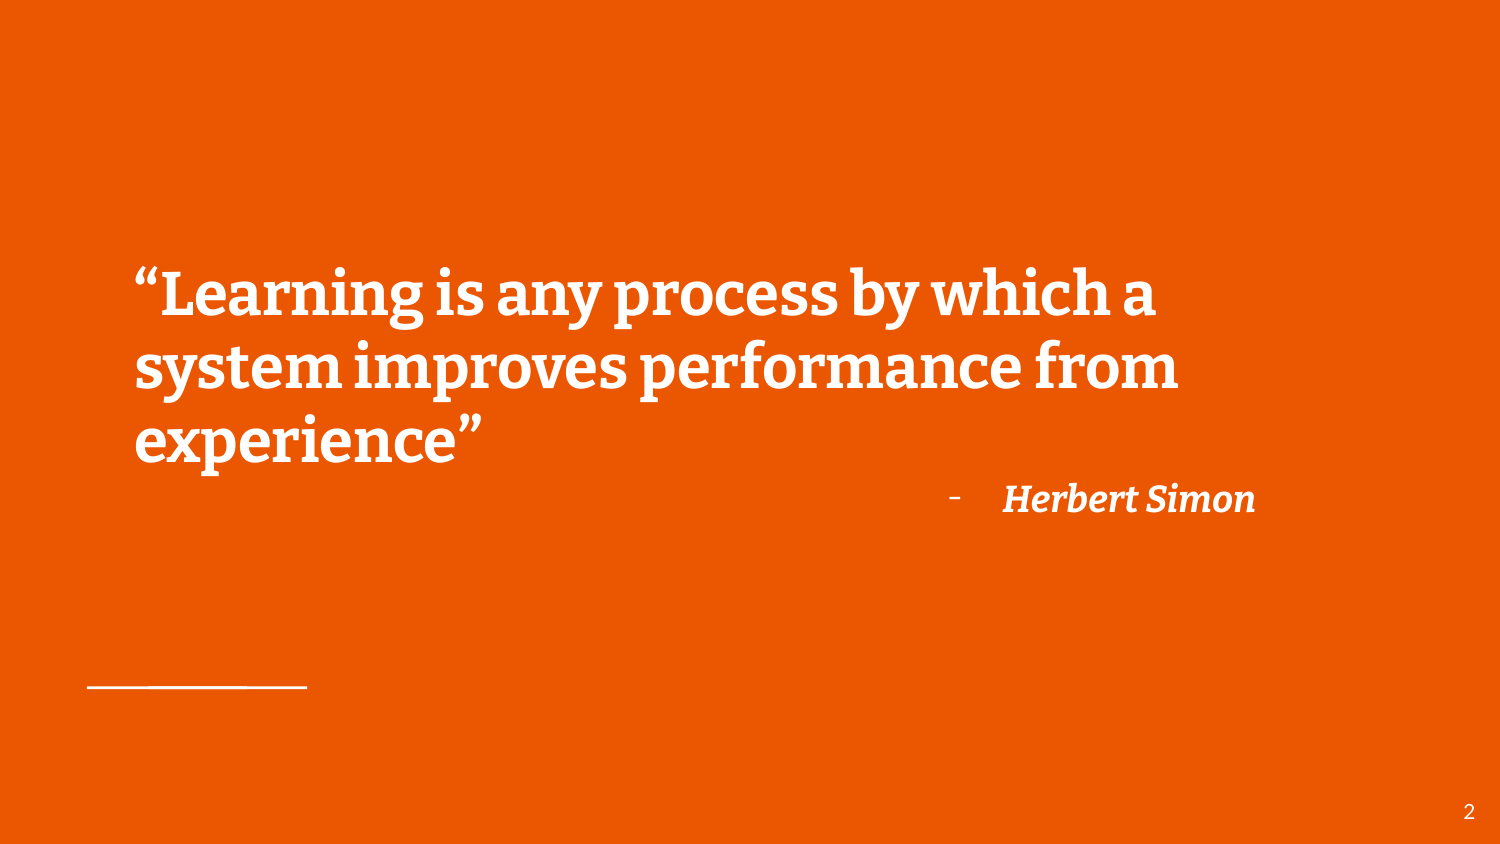

# “Learning is any process by which a system improves performance from experience”
Herbert Simon
2